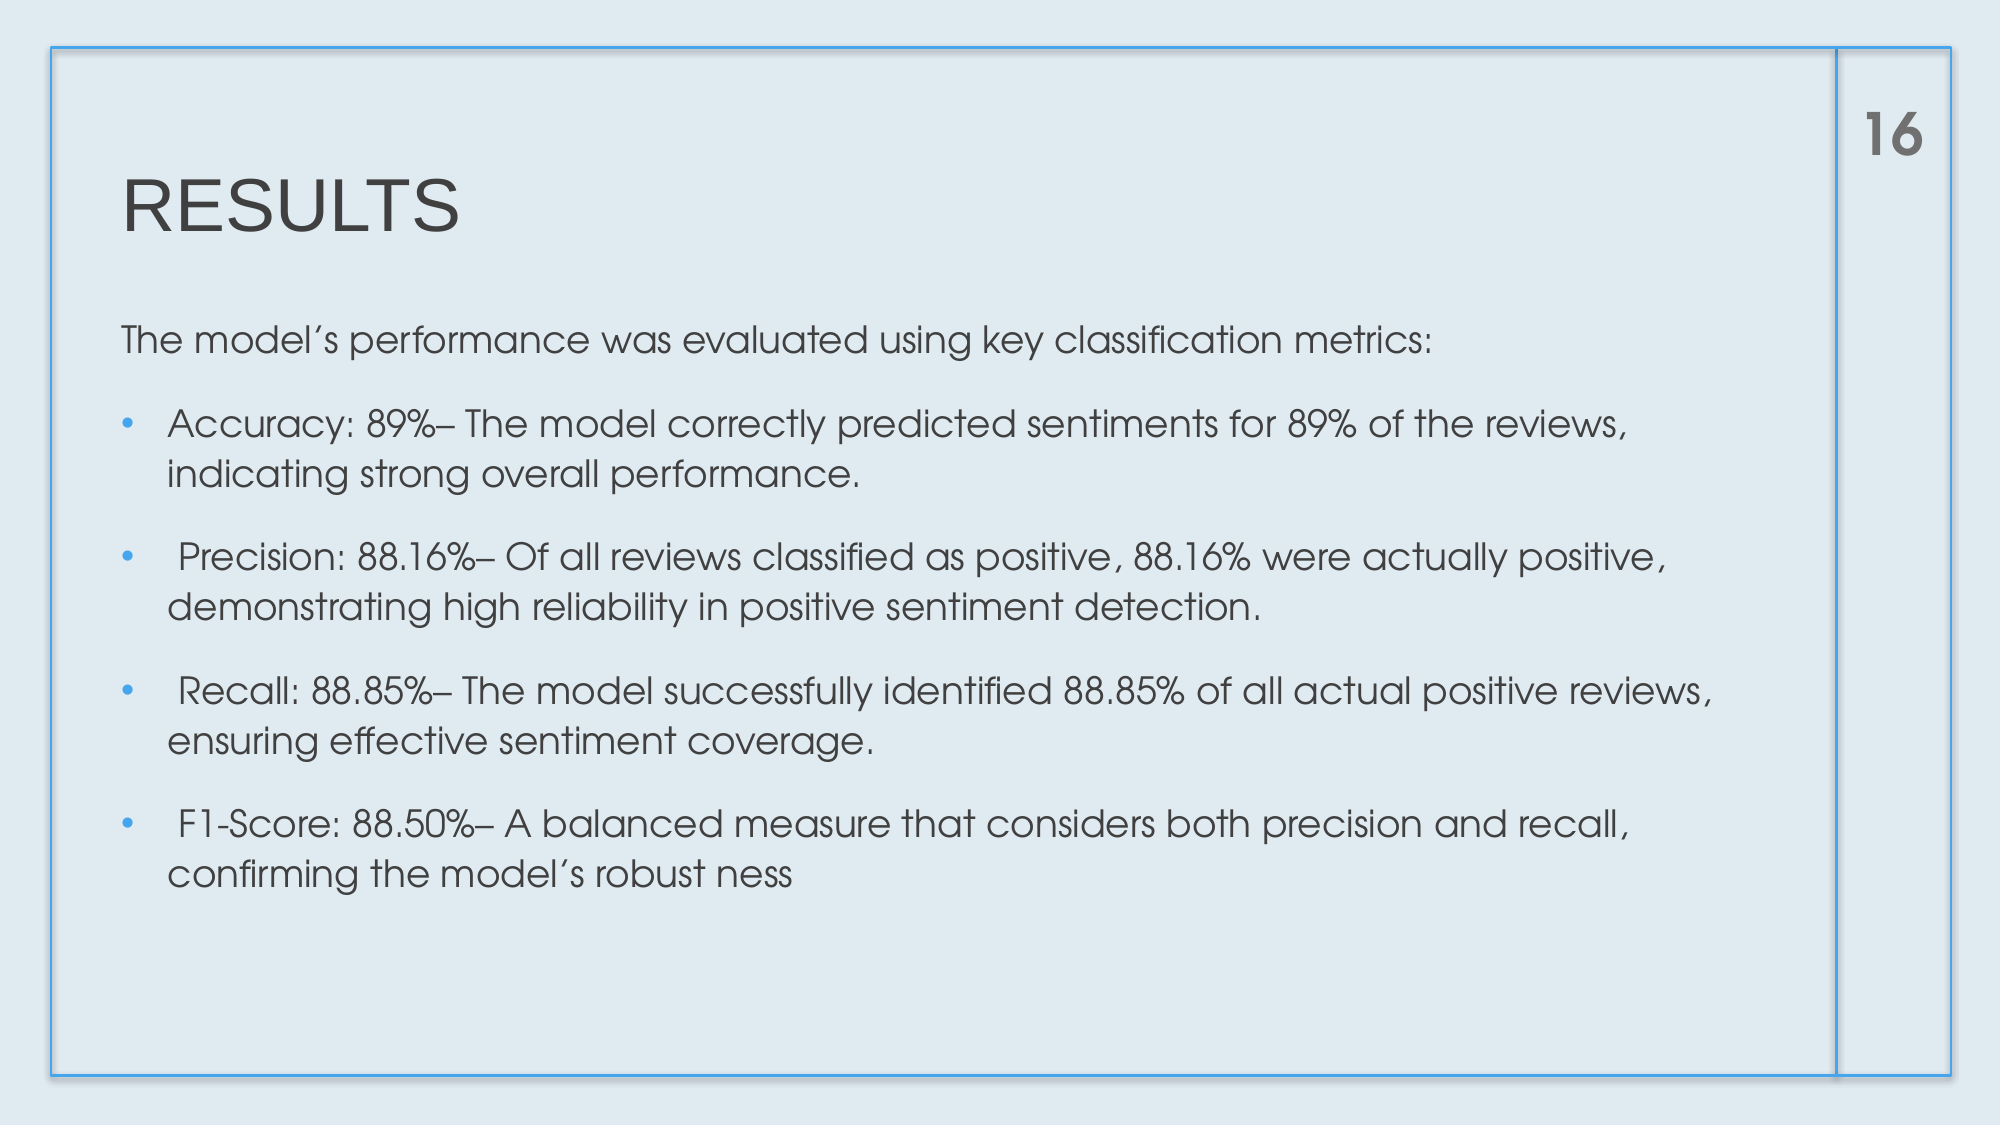

16
# RESULTS
The model’s performance was evaluated using key classification metrics:
Accuracy: 89%– The model correctly predicted sentiments for 89% of the reviews, indicating strong overall performance.
 Precision: 88.16%– Of all reviews classified as positive, 88.16% were actually positive, demonstrating high reliability in positive sentiment detection.
 Recall: 88.85%– The model successfully identified 88.85% of all actual positive reviews, ensuring effective sentiment coverage.
 F1-Score: 88.50%– A balanced measure that considers both precision and recall, confirming the model’s robust ness